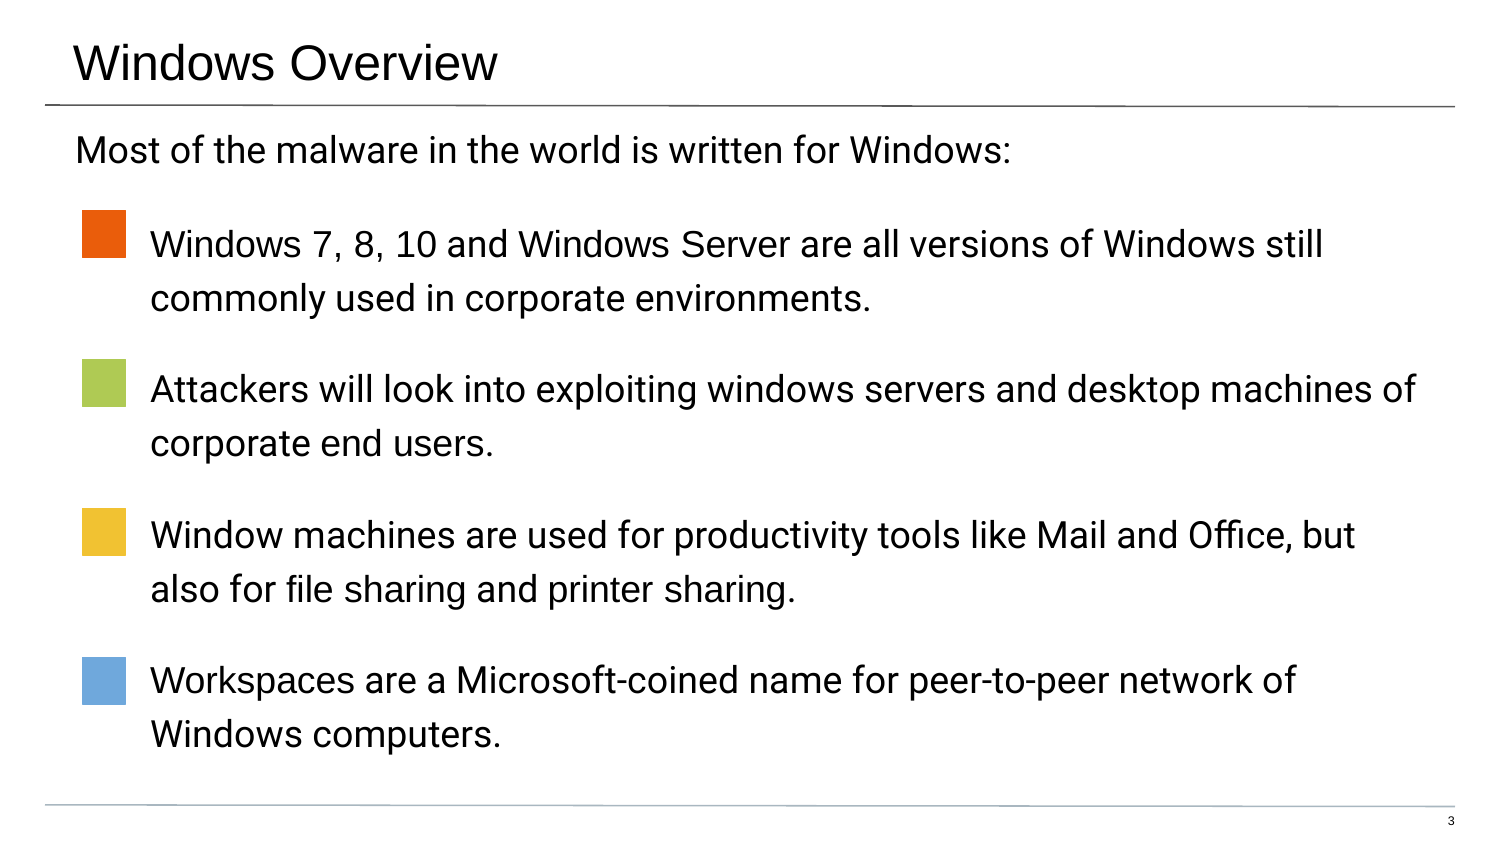

# Windows Overview
Most of the malware in the world is written for Windows:
Windows 7, 8, 10 and Windows Server are all versions of Windows still commonly used in corporate environments.
Attackers will look into exploiting windows servers and desktop machines of corporate end users.
Window machines are used for productivity tools like Mail and Office, but also for file sharing and printer sharing.
Workspaces are a Microsoft-coined name for peer-to-peer network of Windows computers.

3